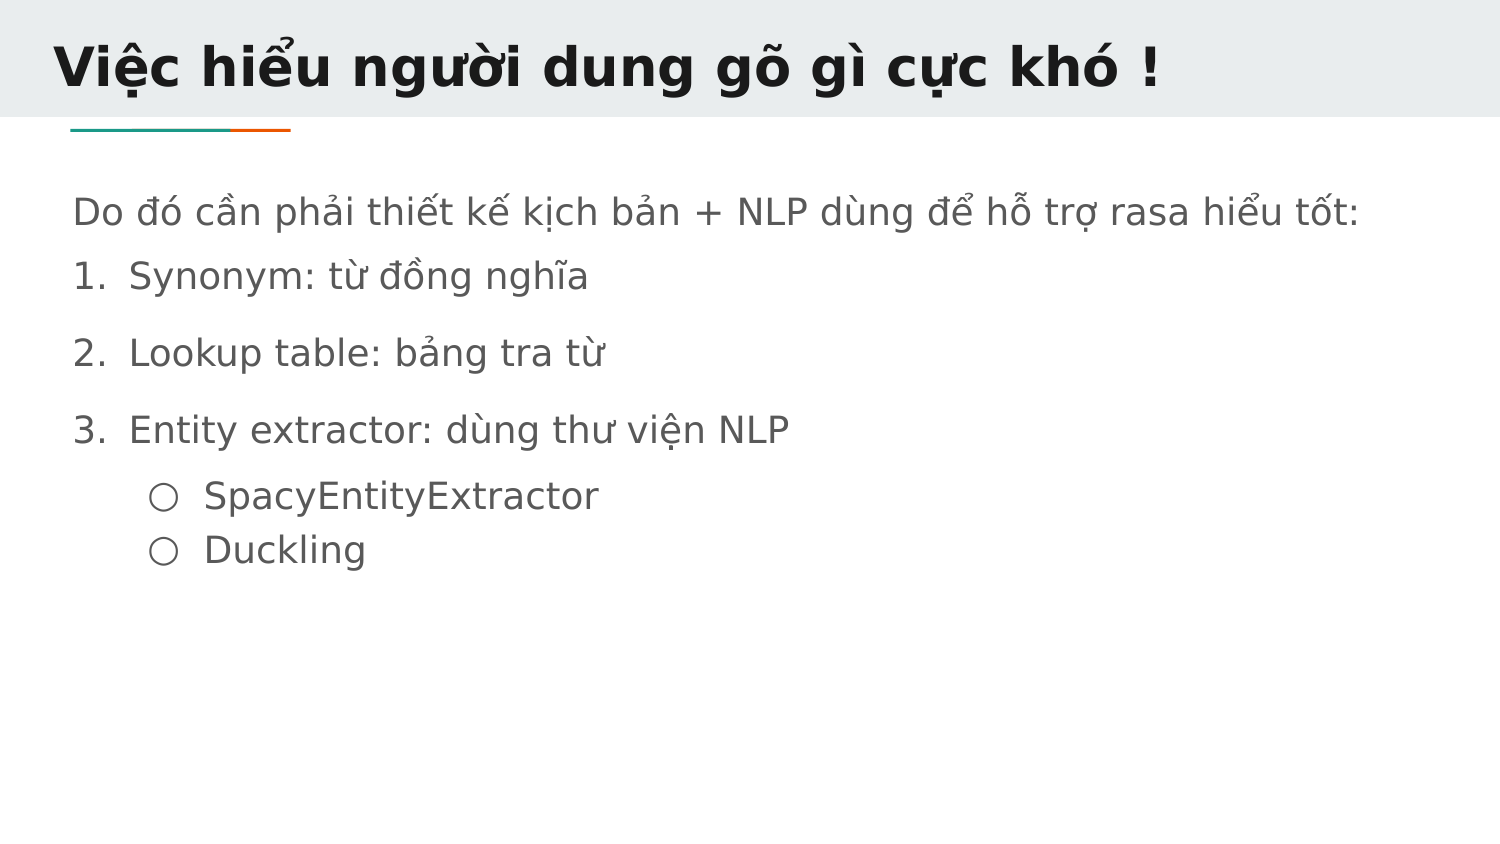

# Việc hiểu người dung gõ gì cực khó !
Do đó cần phải thiết kế kịch bản + NLP dùng để hỗ trợ rasa hiểu tốt:
Synonym: từ đồng nghĩa
Lookup table: bảng tra từ
Entity extractor: dùng thư viện NLP
SpacyEntityExtractor
Duckling